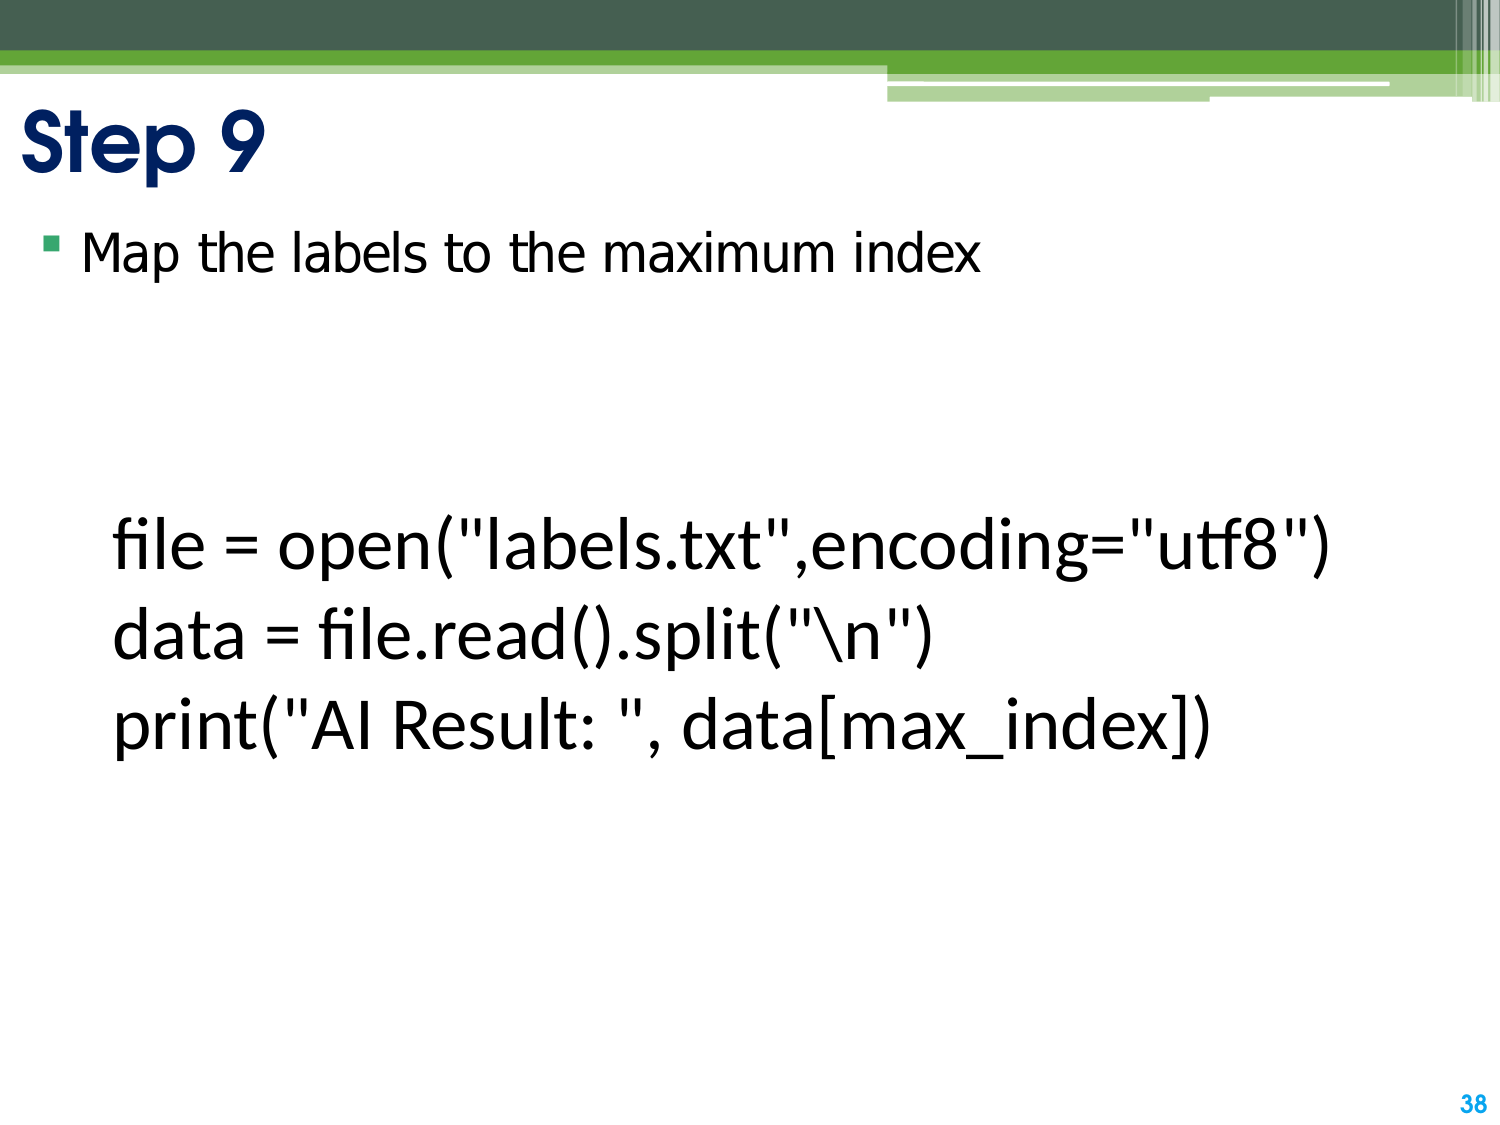

# Step 9
Map the labels to the maximum index
file = open("labels.txt",encoding="utf8")
data = file.read().split("\n")
print("AI Result: ", data[max_index])